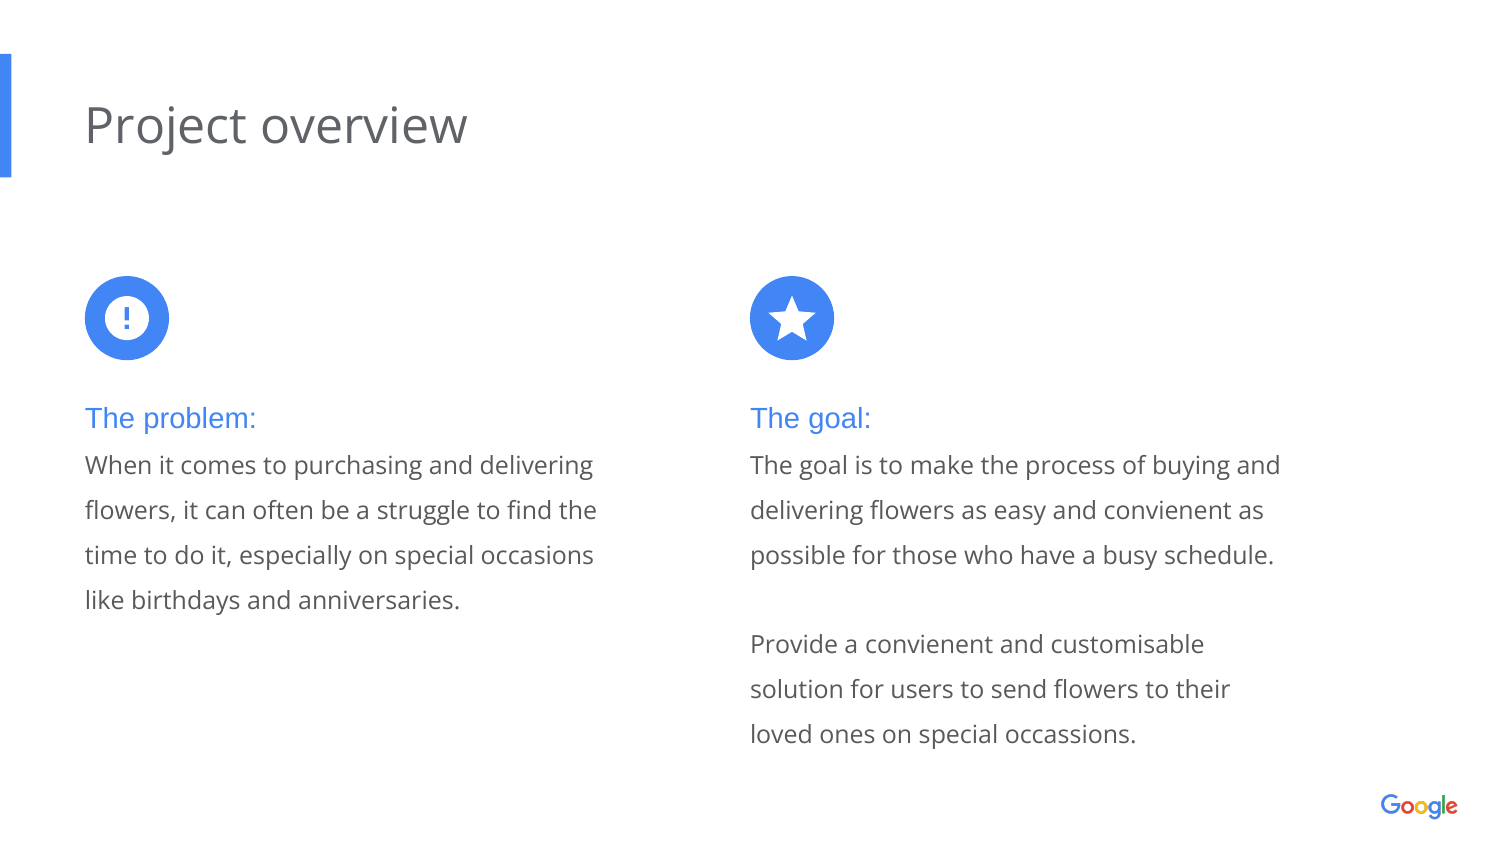

Project overview

The problem:
When it comes to purchasing and delivering flowers, it can often be a struggle to find the time to do it, especially on special occasions like birthdays and anniversaries.
The goal:
The goal is to make the process of buying and delivering flowers as easy and convienent as possible for those who have a busy schedule.

Provide a convienent and customisable solution for users to send flowers to their loved ones on special occassions.